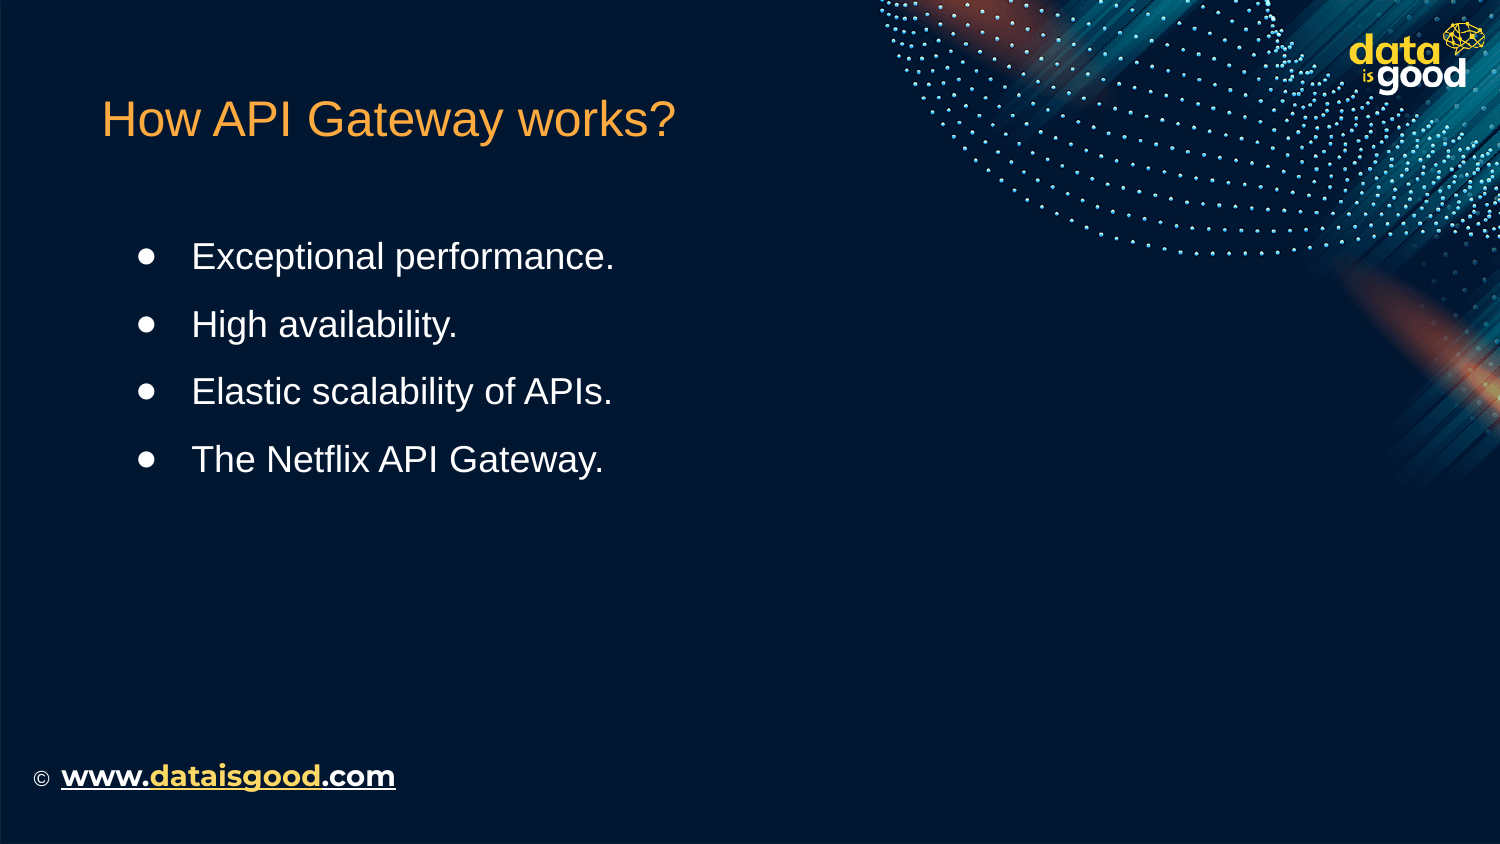

# How API Gateway works?
Exceptional performance.
High availability.
Elastic scalability of APIs.
The Netflix API Gateway.